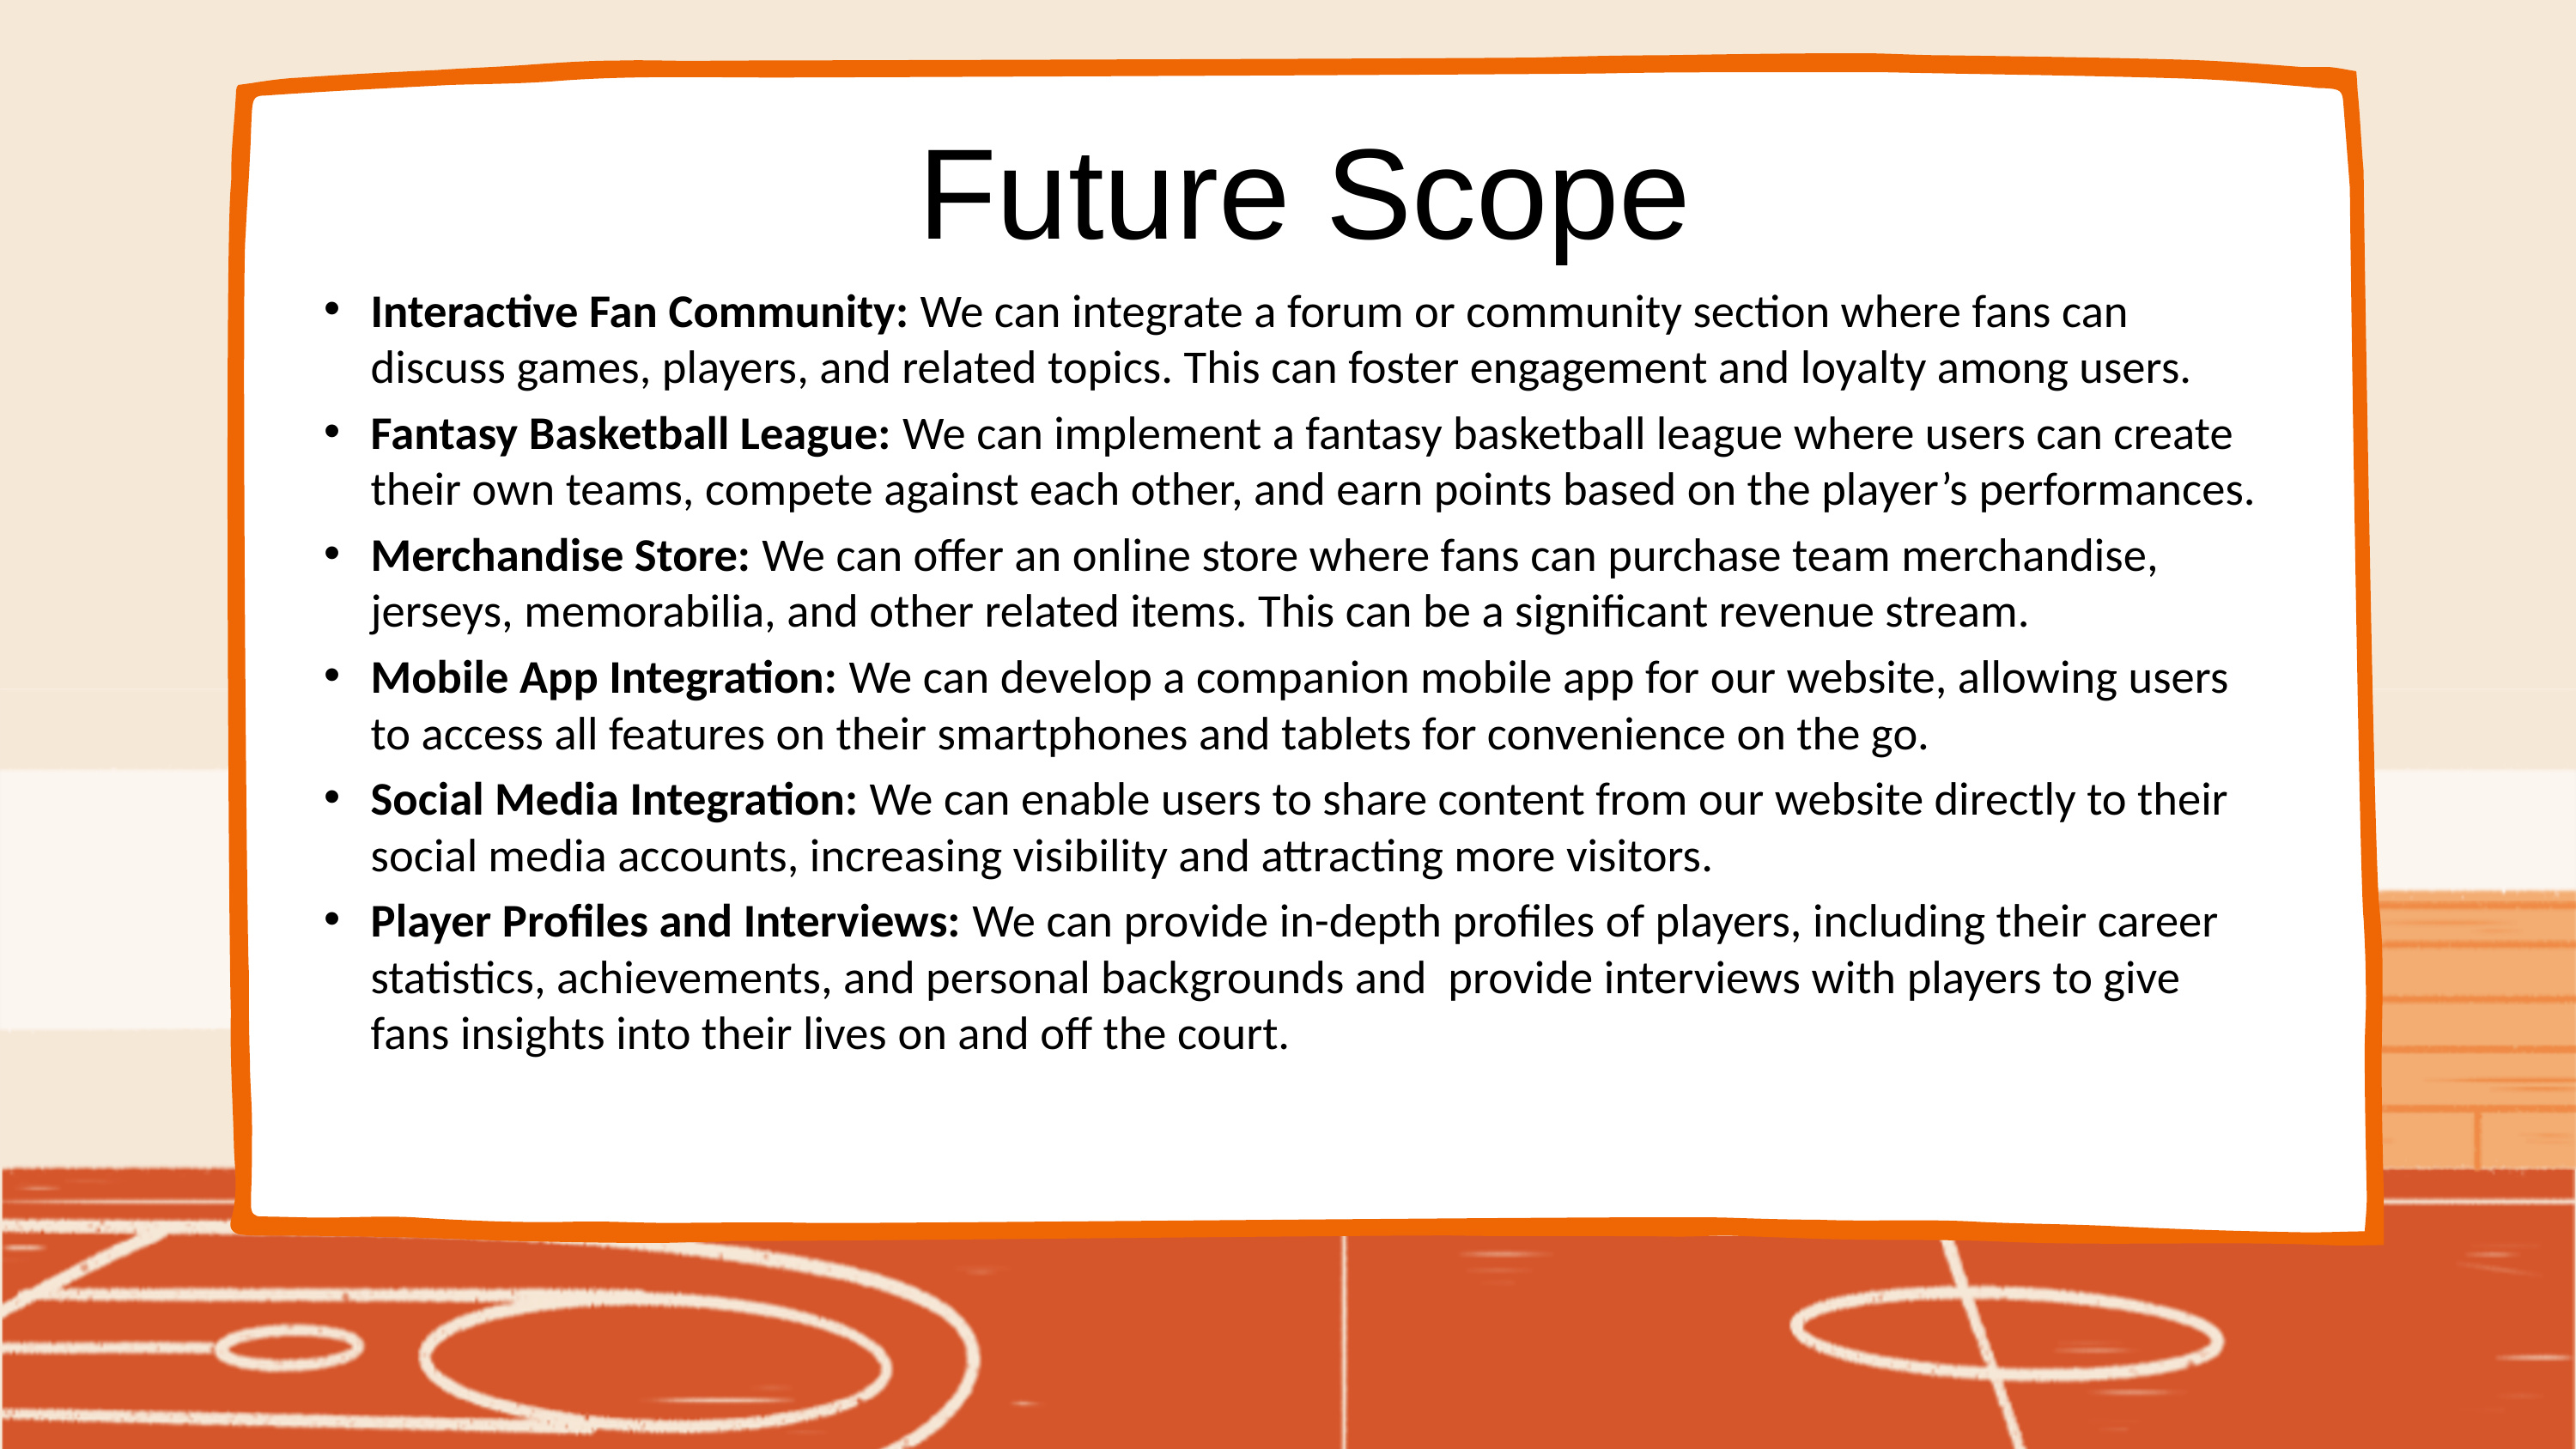

Future Scope
Interactive Fan Community: We can integrate a forum or community section where fans can discuss games, players, and related topics. This can foster engagement and loyalty among users.
Fantasy Basketball League: We can implement a fantasy basketball league where users can create their own teams, compete against each other, and earn points based on the player’s performances.
Merchandise Store: We can offer an online store where fans can purchase team merchandise, jerseys, memorabilia, and other related items. This can be a significant revenue stream.
Mobile App Integration: We can develop a companion mobile app for our website, allowing users to access all features on their smartphones and tablets for convenience on the go.
Social Media Integration: We can enable users to share content from our website directly to their social media accounts, increasing visibility and attracting more visitors.
Player Profiles and Interviews: We can provide in-depth profiles of players, including their career statistics, achievements, and personal backgrounds and  provide interviews with players to give fans insights into their lives on and off the court.